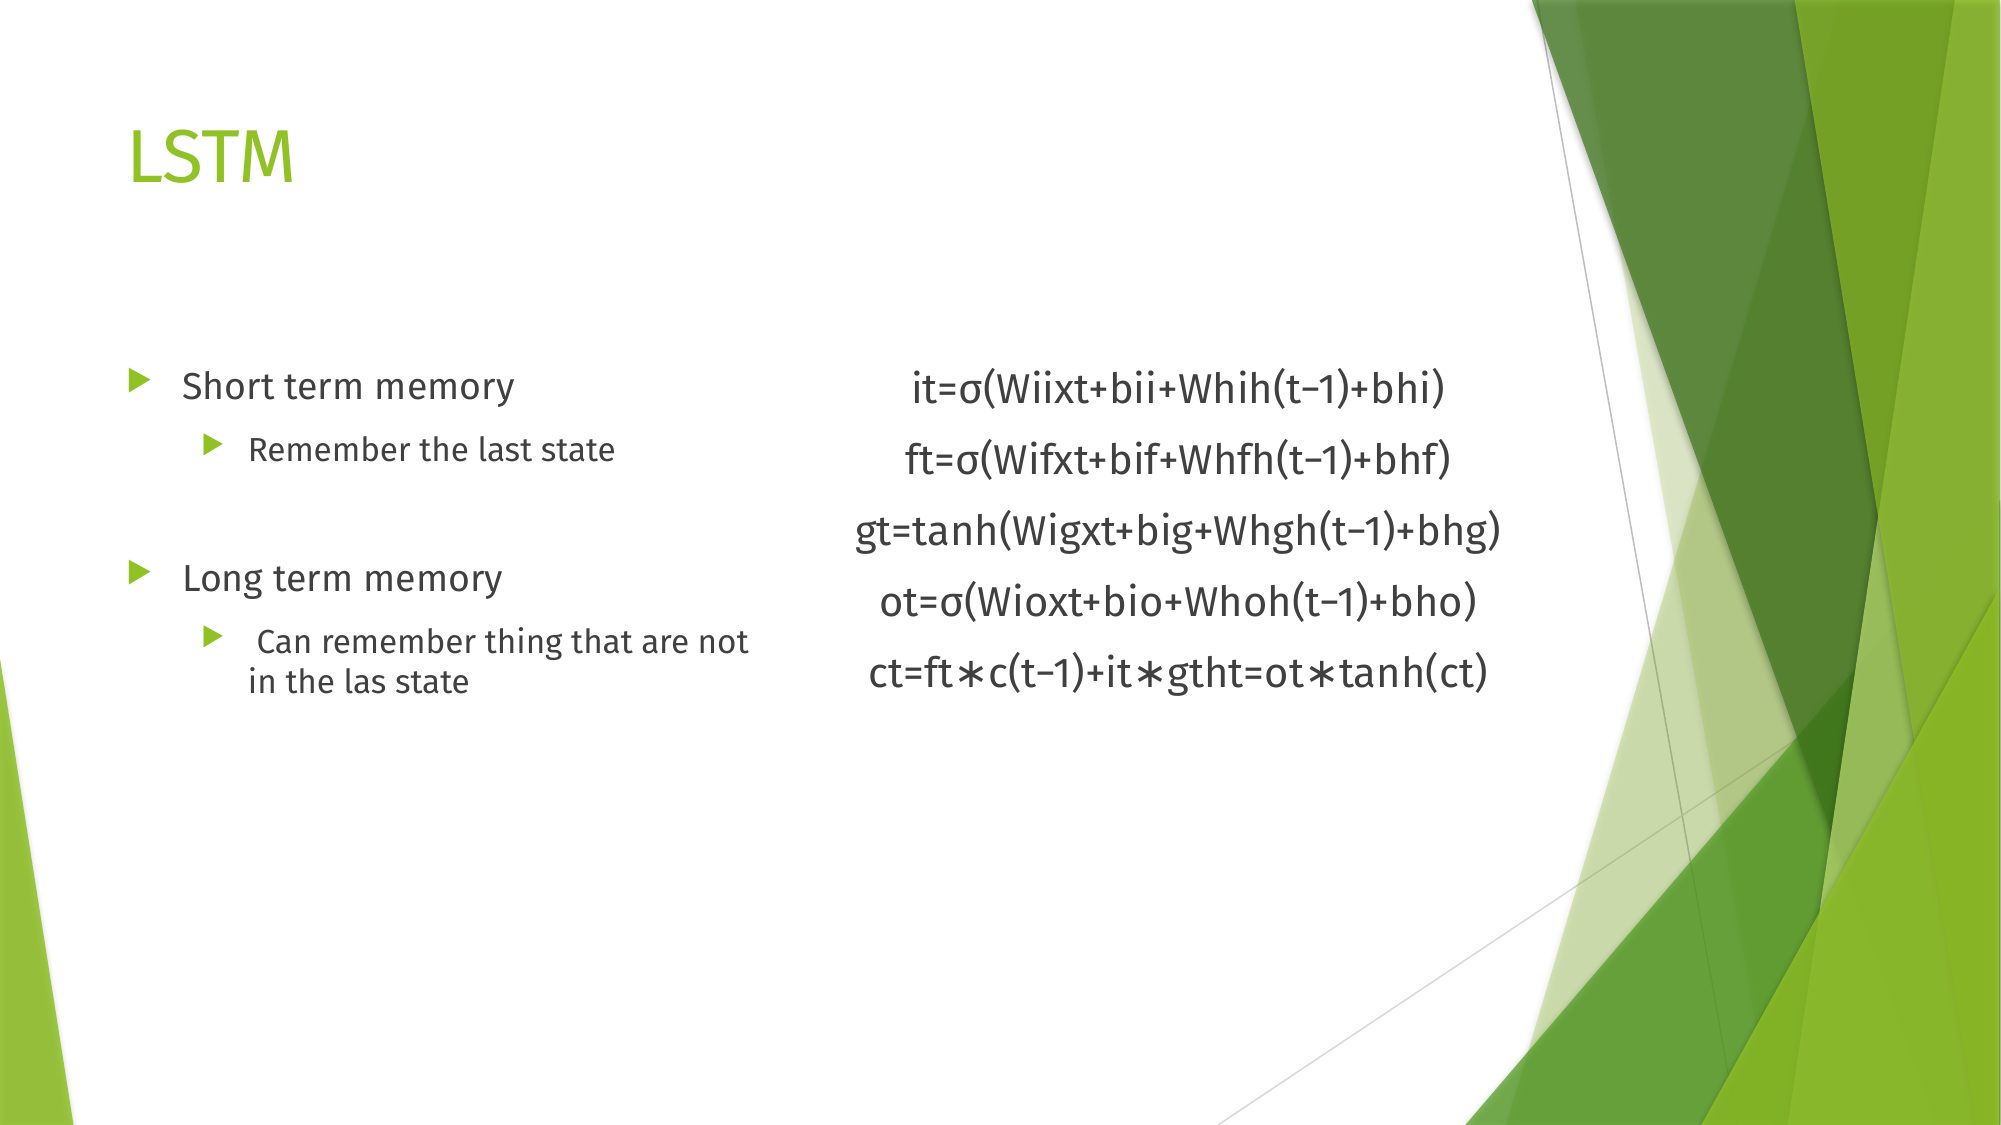

# LSTM
Short term memory
Remember the last state

Long term memory
 Can remember thing that are not in the las state

it​=σ(Wii​xt​+bii​+Whi​h(t−1)​+bhi​)
ft​=σ(Wif​xt​+bif​+Whf​h(t−1)​+bhf​)
gt​=tanh(Wig​xt​+big​+Whg​h(t−1)​+bhg​)
ot​=σ(Wio​xt​+bio​+Who​h(t−1)​+bho​)
ct​=ft​∗c(t−1)​+it​∗gt​ht​=ot​∗tanh(ct​)​